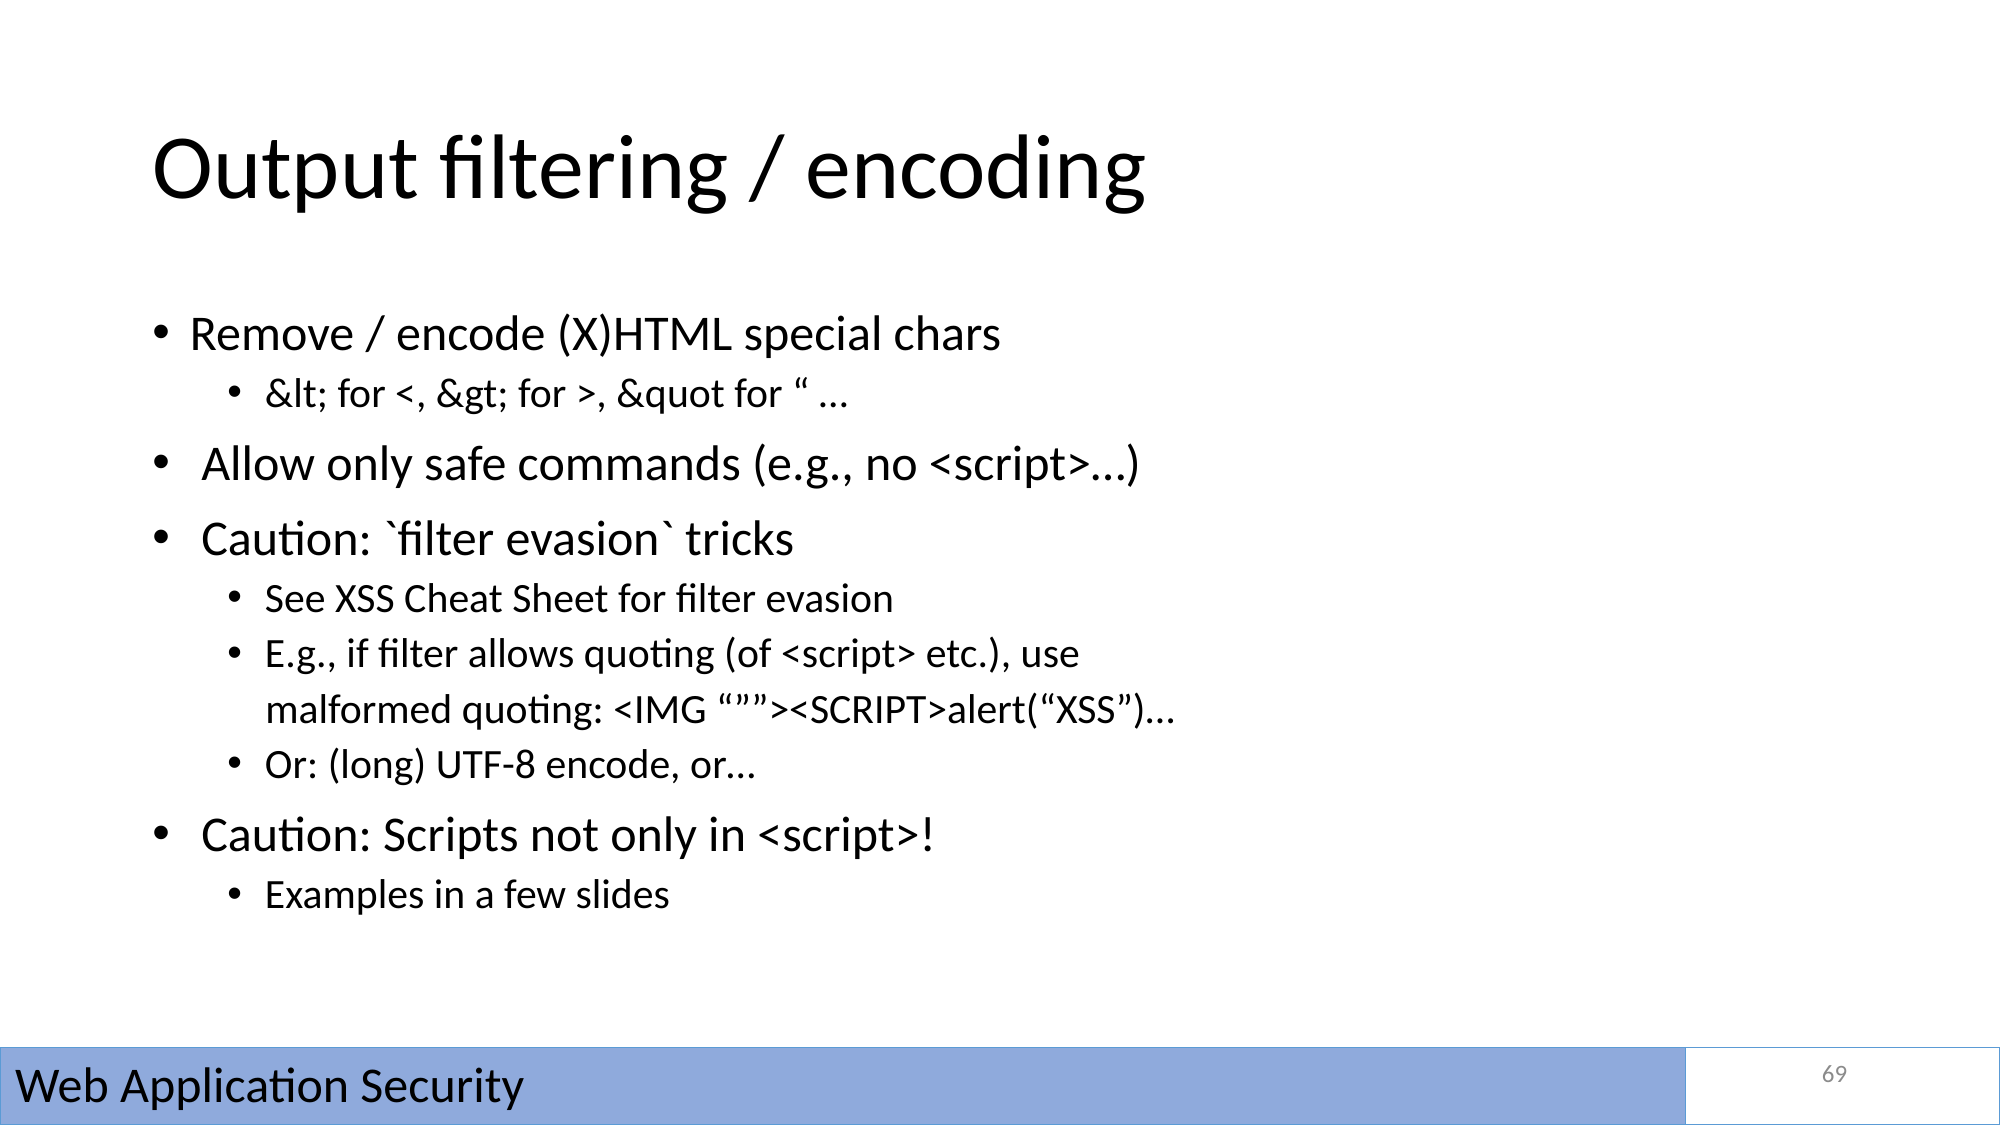

# Output filtering / encoding
Remove / encode (X)HTML special chars
&lt; for <, &gt; for >, &quot for “ …
 Allow only safe commands (e.g., no <script>…)
 Caution: `filter evasion` tricks
See XSS Cheat Sheet for filter evasion
E.g., if filter allows quoting (of <script> etc.), use
    malformed quoting: <IMG “””><SCRIPT>alert(“XSS”)…
Or: (long) UTF-8 encode, or…
 Caution: Scripts not only in <script>!
Examples in a few slides
69
Web Application Security